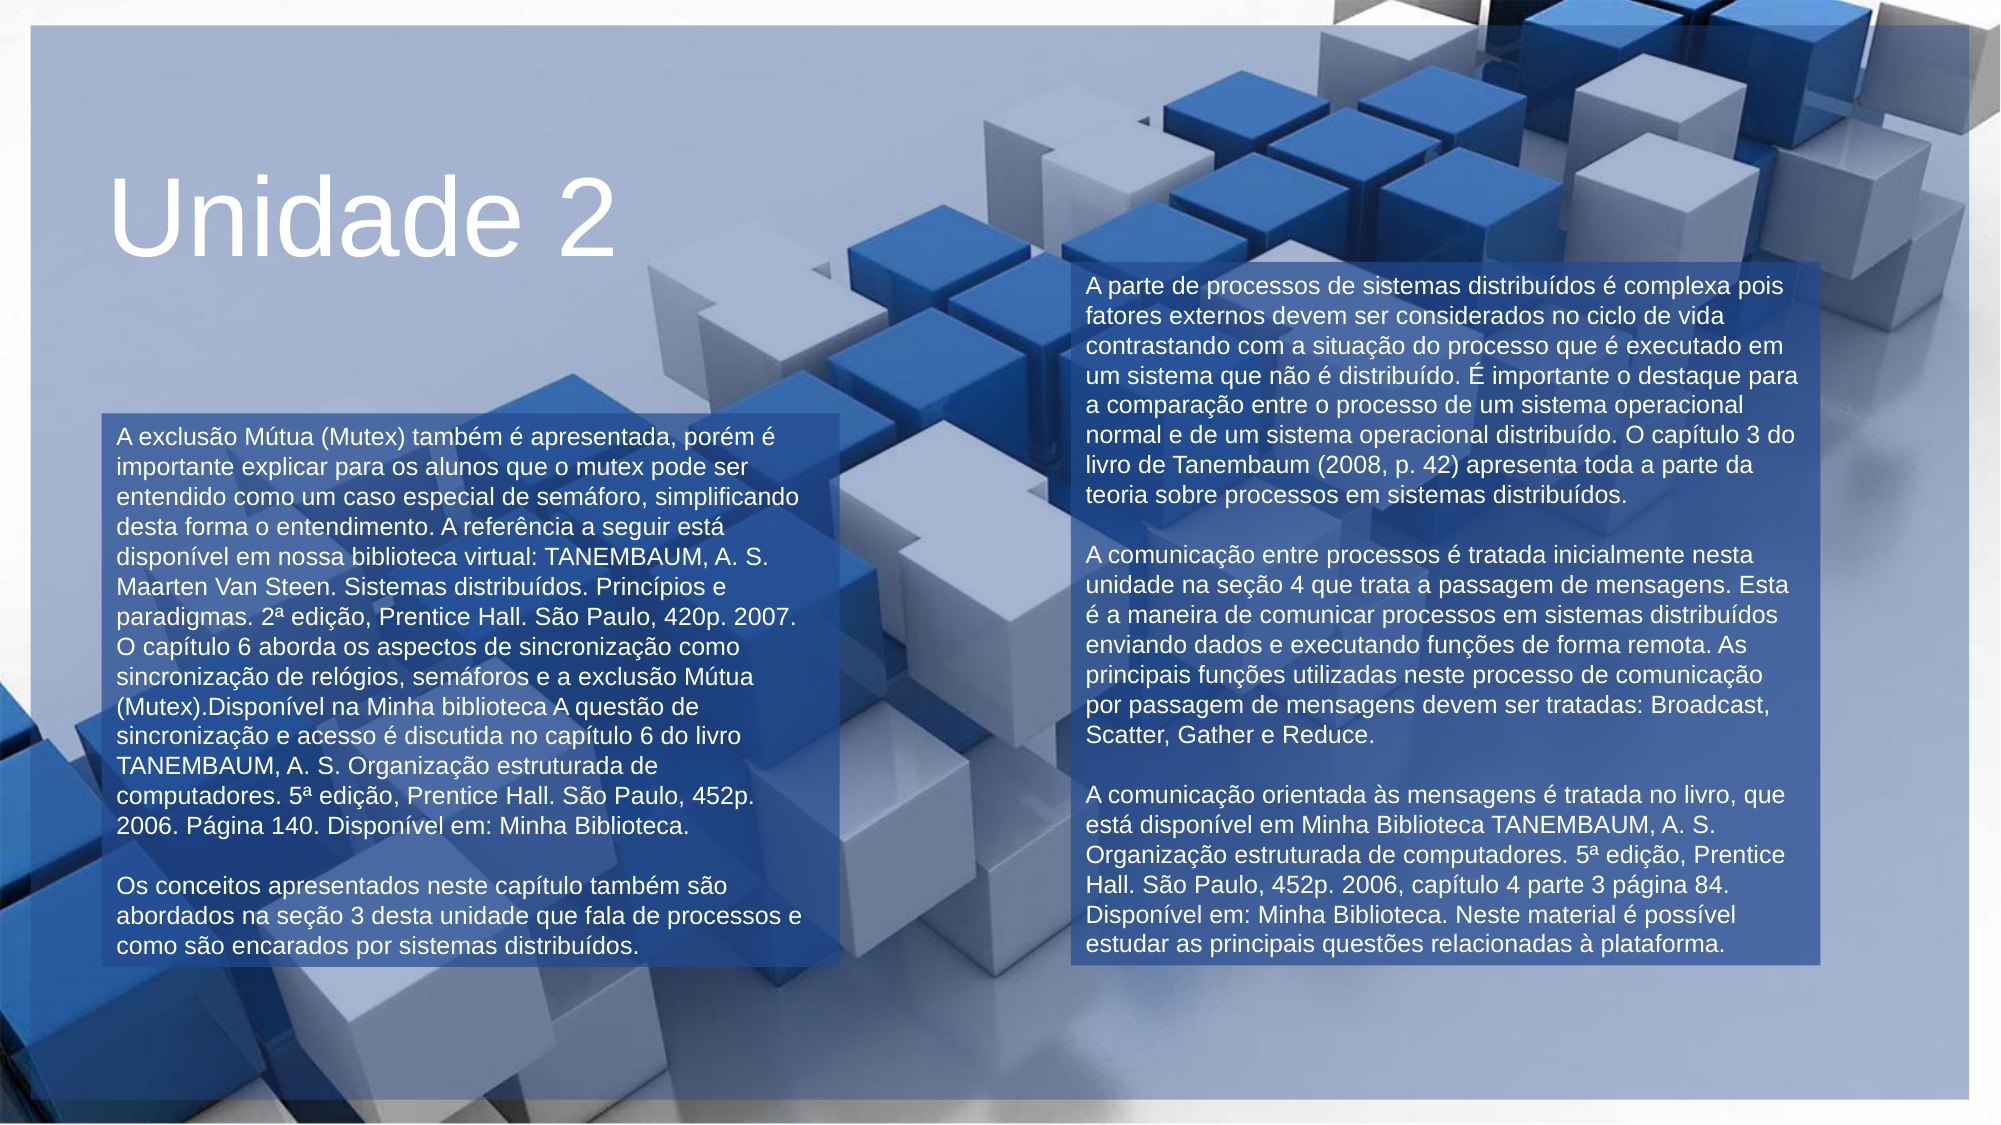

Unidade 2
A parte de processos de sistemas distribuídos é complexa pois fatores externos devem ser considerados no ciclo de vida contrastando com a situação do processo que é executado em um sistema que não é distribuído. É importante o destaque para a comparação entre o processo de um sistema operacional normal e de um sistema operacional distribuído. O capítulo 3 do livro de Tanembaum (2008, p. 42) apresenta toda a parte da teoria sobre processos em sistemas distribuídos.

A comunicação entre processos é tratada inicialmente nesta unidade na seção 4 que trata a passagem de mensagens. Esta é a maneira de comunicar processos em sistemas distribuídos enviando dados e executando funções de forma remota. As principais funções utilizadas neste processo de comunicação por passagem de mensagens devem ser tratadas: Broadcast, Scatter, Gather e Reduce.

A comunicação orientada às mensagens é tratada no livro, que está disponível em Minha Biblioteca TANEMBAUM, A. S. Organização estruturada de computadores. 5ª edição, Prentice Hall. São Paulo, 452p. 2006, capítulo 4 parte 3 página 84. Disponível em: Minha Biblioteca. Neste material é possível estudar as principais questões relacionadas à plataforma.
A exclusão Mútua (Mutex) também é apresentada, porém é importante explicar para os alunos que o mutex pode ser entendido como um caso especial de semáforo, simplificando desta forma o entendimento. A referência a seguir está disponível em nossa biblioteca virtual: TANEMBAUM, A. S. Maarten Van Steen. Sistemas distribuídos. Princípios e paradigmas. 2ª edição, Prentice Hall. São Paulo, 420p. 2007. O capítulo 6 aborda os aspectos de sincronização como sincronização de relógios, semáforos e a exclusão Mútua (Mutex).Disponível na Minha biblioteca A questão de sincronização e acesso é discutida no capítulo 6 do livro TANEMBAUM, A. S. Organização estruturada de computadores. 5ª edição, Prentice Hall. São Paulo, 452p. 2006. Página 140. Disponível em: Minha Biblioteca.

Os conceitos apresentados neste capítulo também são abordados na seção 3 desta unidade que fala de processos e como são encarados por sistemas distribuídos.